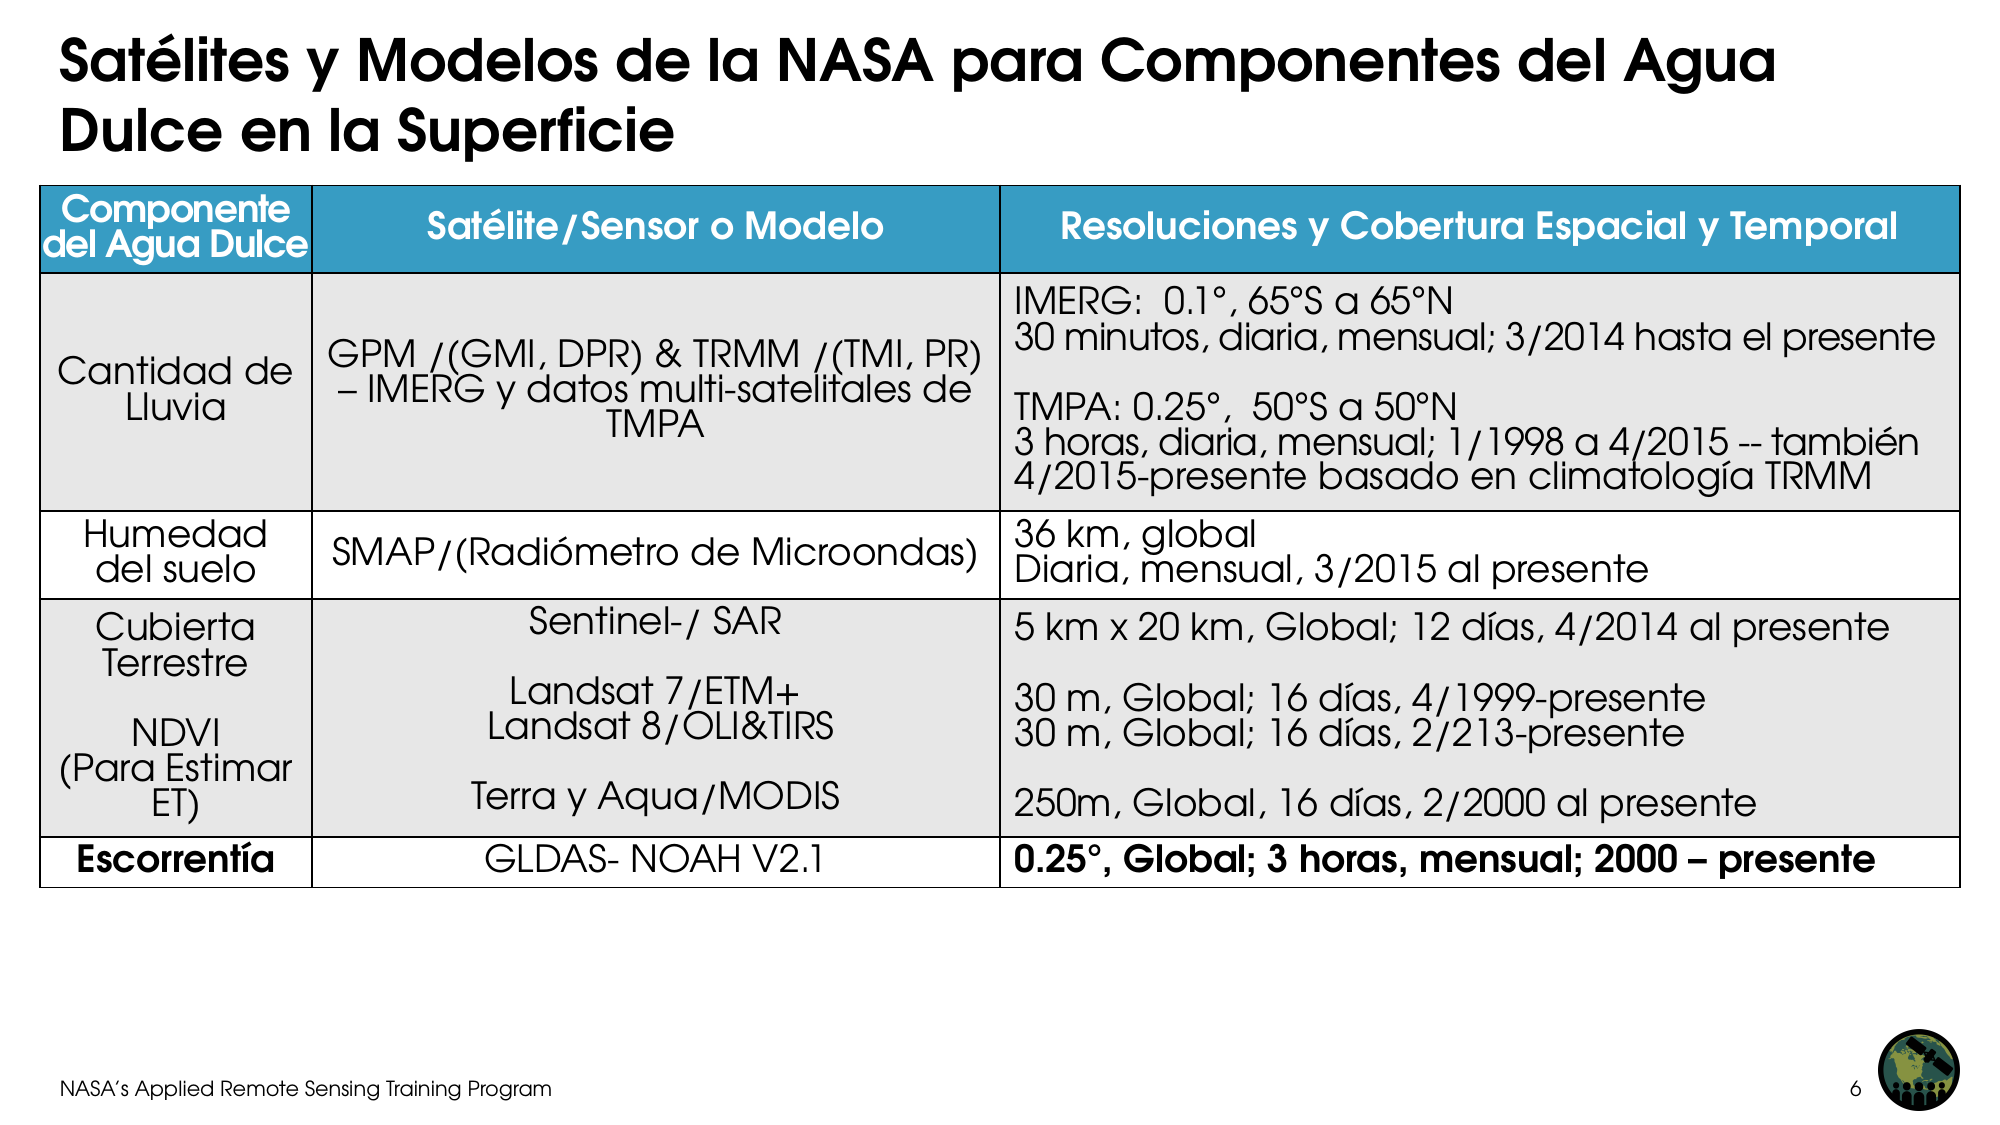

# Satélites y Modelos de la NASA para Componentes del Agua Dulce en la Superficie
| Componente del Agua Dulce | Satélite/Sensor o Modelo | Resoluciones y Cobertura Espacial y Temporal |
| --- | --- | --- |
| Cantidad de Lluvia | GPM /(GMI, DPR) & TRMM /(TMI, PR) – IMERG y datos multi-satelitales de TMPA | IMERG: 0.1°, 65°S a 65°N 30 minutos, diaria, mensual; 3/2014 hasta el presente TMPA: 0.25°, 50°S a 50°N 3 horas, diaria, mensual; 1/1998 a 4/2015 -- también 4/2015-presente basado en climatología TRMM |
| Humedad del suelo | SMAP/(Radiómetro de Microondas) | 36 km, global Diaria, mensual, 3/2015 al presente |
| Cubierta Terrestre NDVI (Para Estimar ET) | Sentinel-/ SAR Landsat 7/ETM+ Landsat 8/OLI&TIRS Terra y Aqua/MODIS | 5 km x 20 km, Global; 12 días, 4/2014 al presente 30 m, Global; 16 días, 4/1999-presente 30 m, Global; 16 días, 2/213-presente 250m, Global, 16 días, 2/2000 al presente |
| Escorrentía | GLDAS- NOAH V2.1 | 0.25°, Global; 3 horas, mensual; 2000 – presente |